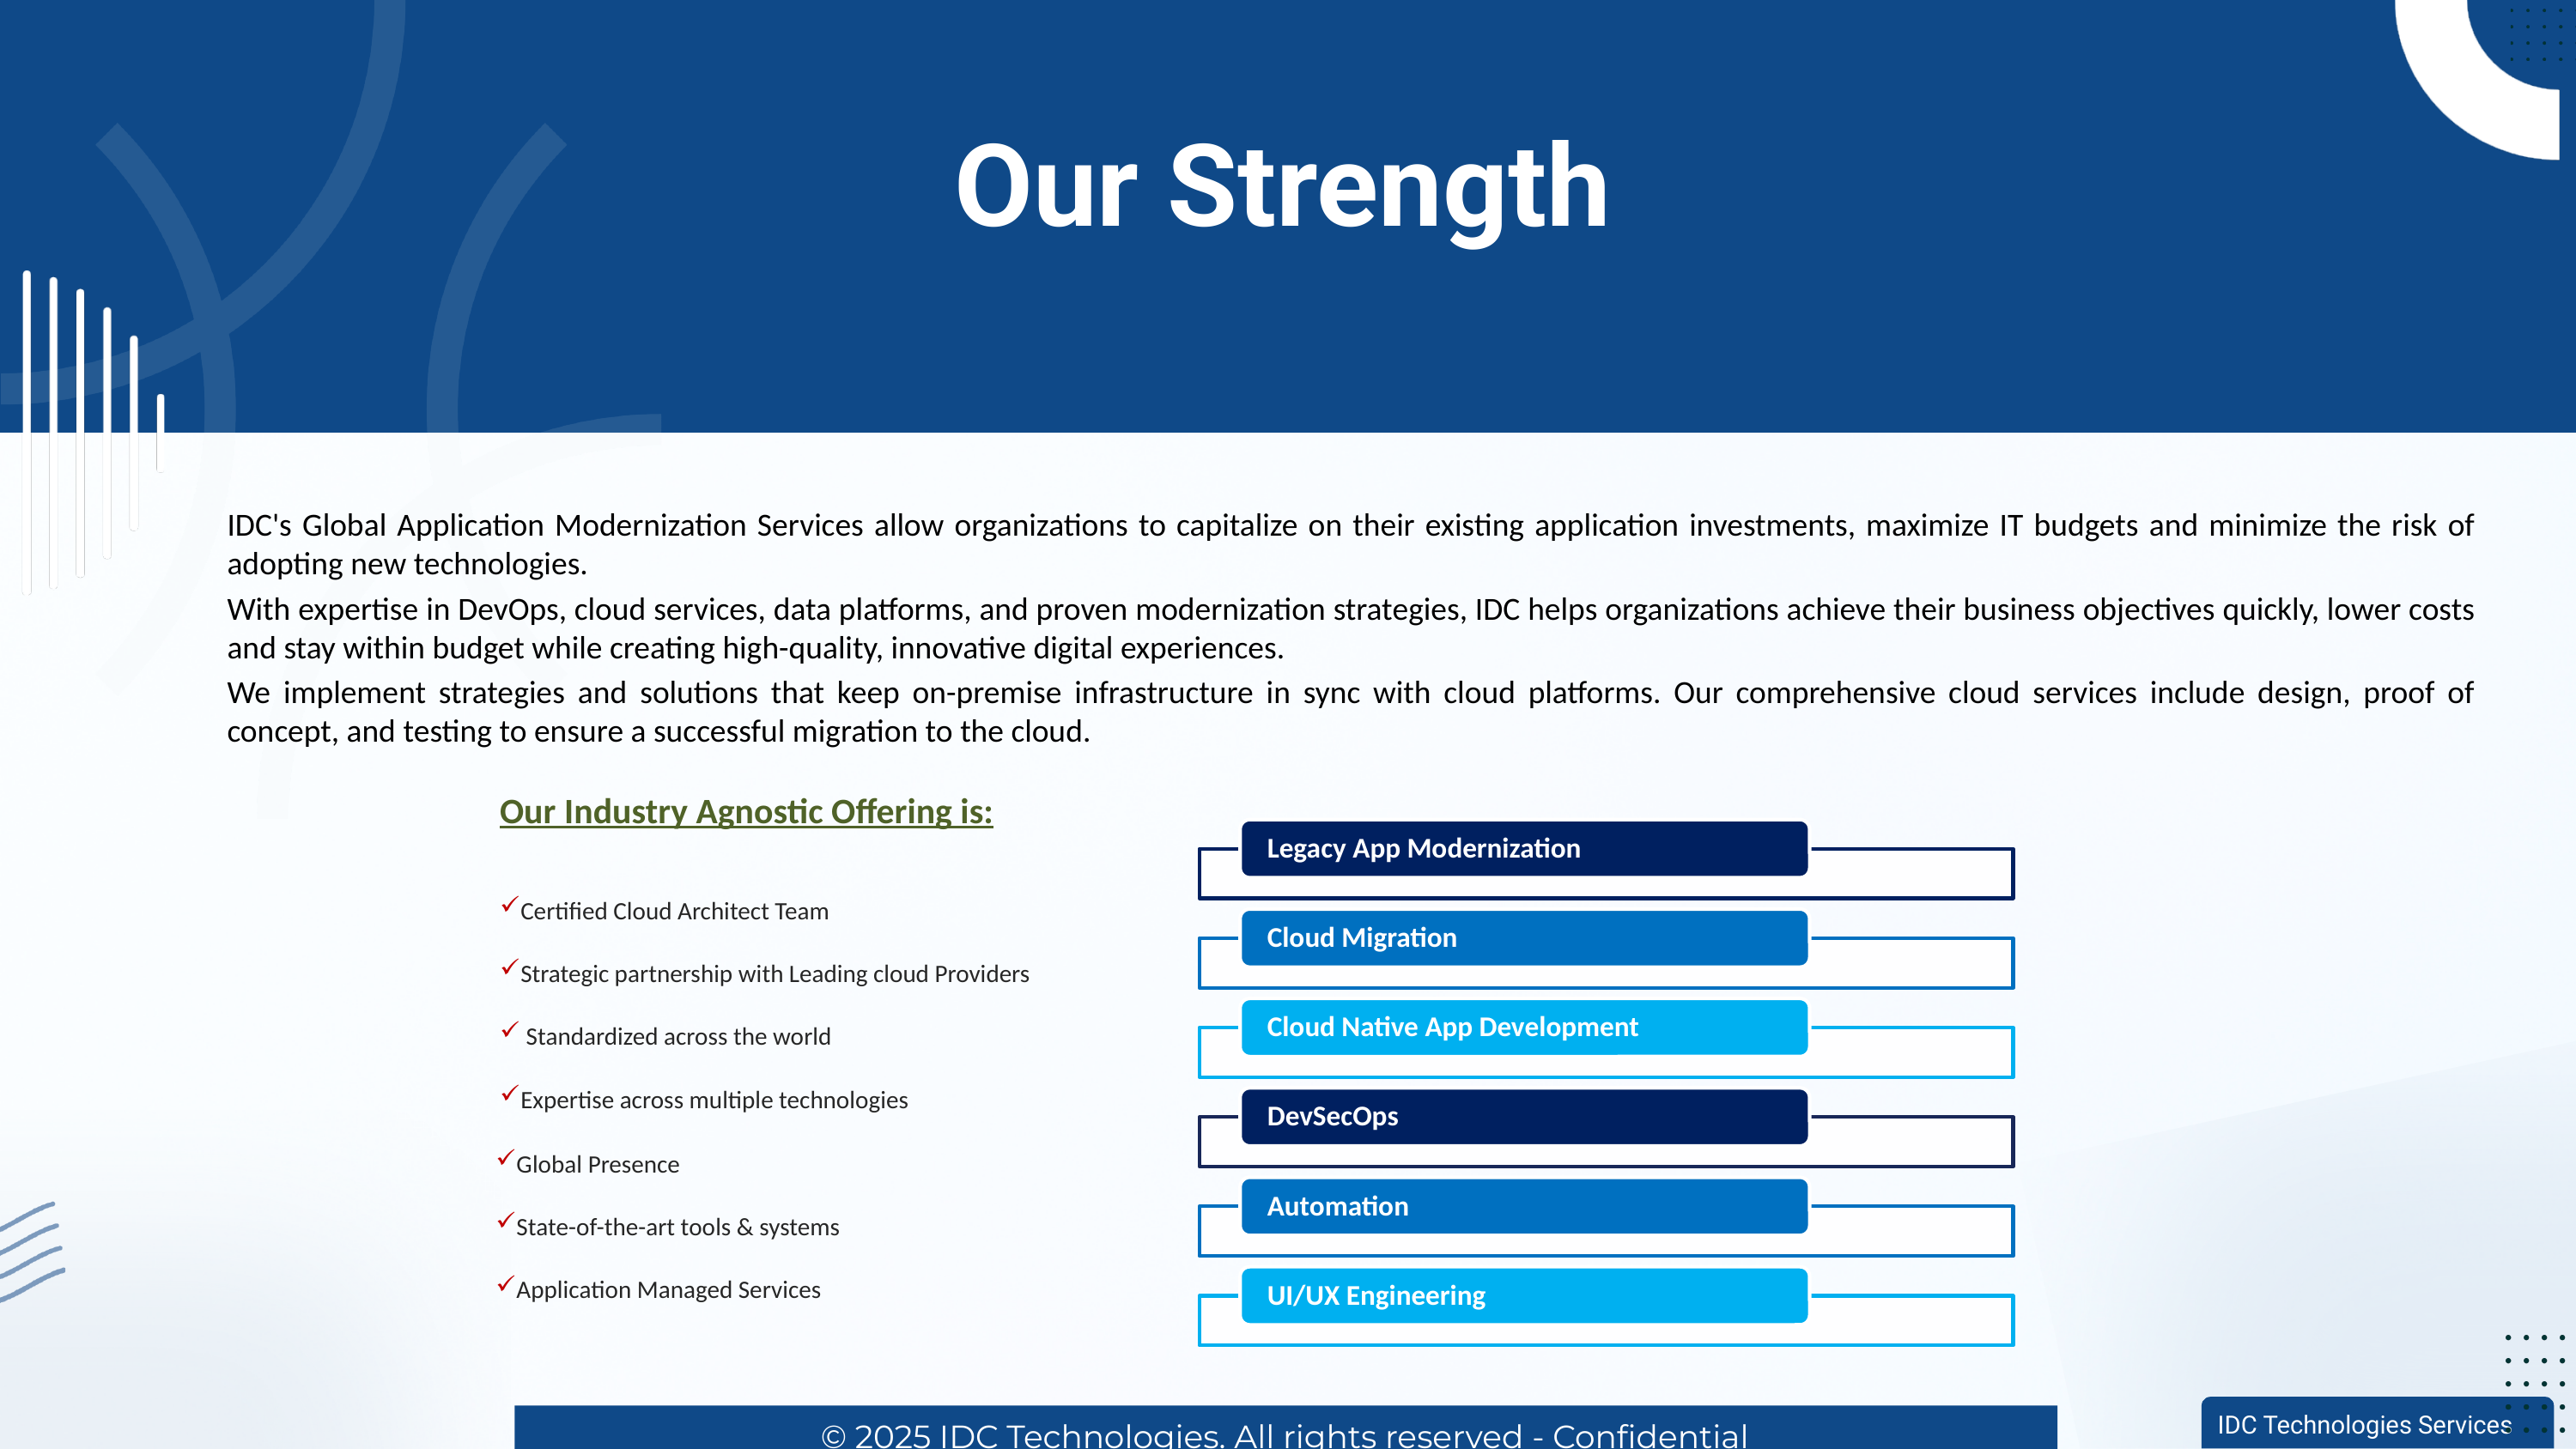

Our Strength

IDC's Global Application Modernization Services allow organizations to capitalize on their existing application investments, maximize IT budgets and minimize the risk of adopting new technologies.
With expertise in DevOps, cloud services, data platforms, and proven modernization strategies, IDC helps organizations achieve their business objectives quickly, lower costs and stay within budget while creating high-quality, innovative digital experiences.
We implement strategies and solutions that keep on-premise infrastructure in sync with cloud platforms. Our comprehensive cloud services include design, proof of concept, and testing to ensure a successful migration to the cloud.

Our Industry Agnostic Offering is:

Certified Cloud Architect Team
Strategic partnership with Leading cloud Providers
 Standardized across the world
Expertise across multiple technologies

Legacy App Modernization
Cloud Migration
Cloud Native App Development
DevSecOps
Automation
UI/UX Engineering
Global Presence
State-of-the-art tools & systems
Application Managed Services

© 2025 IDC Technologies. All rights reserved - Confidential